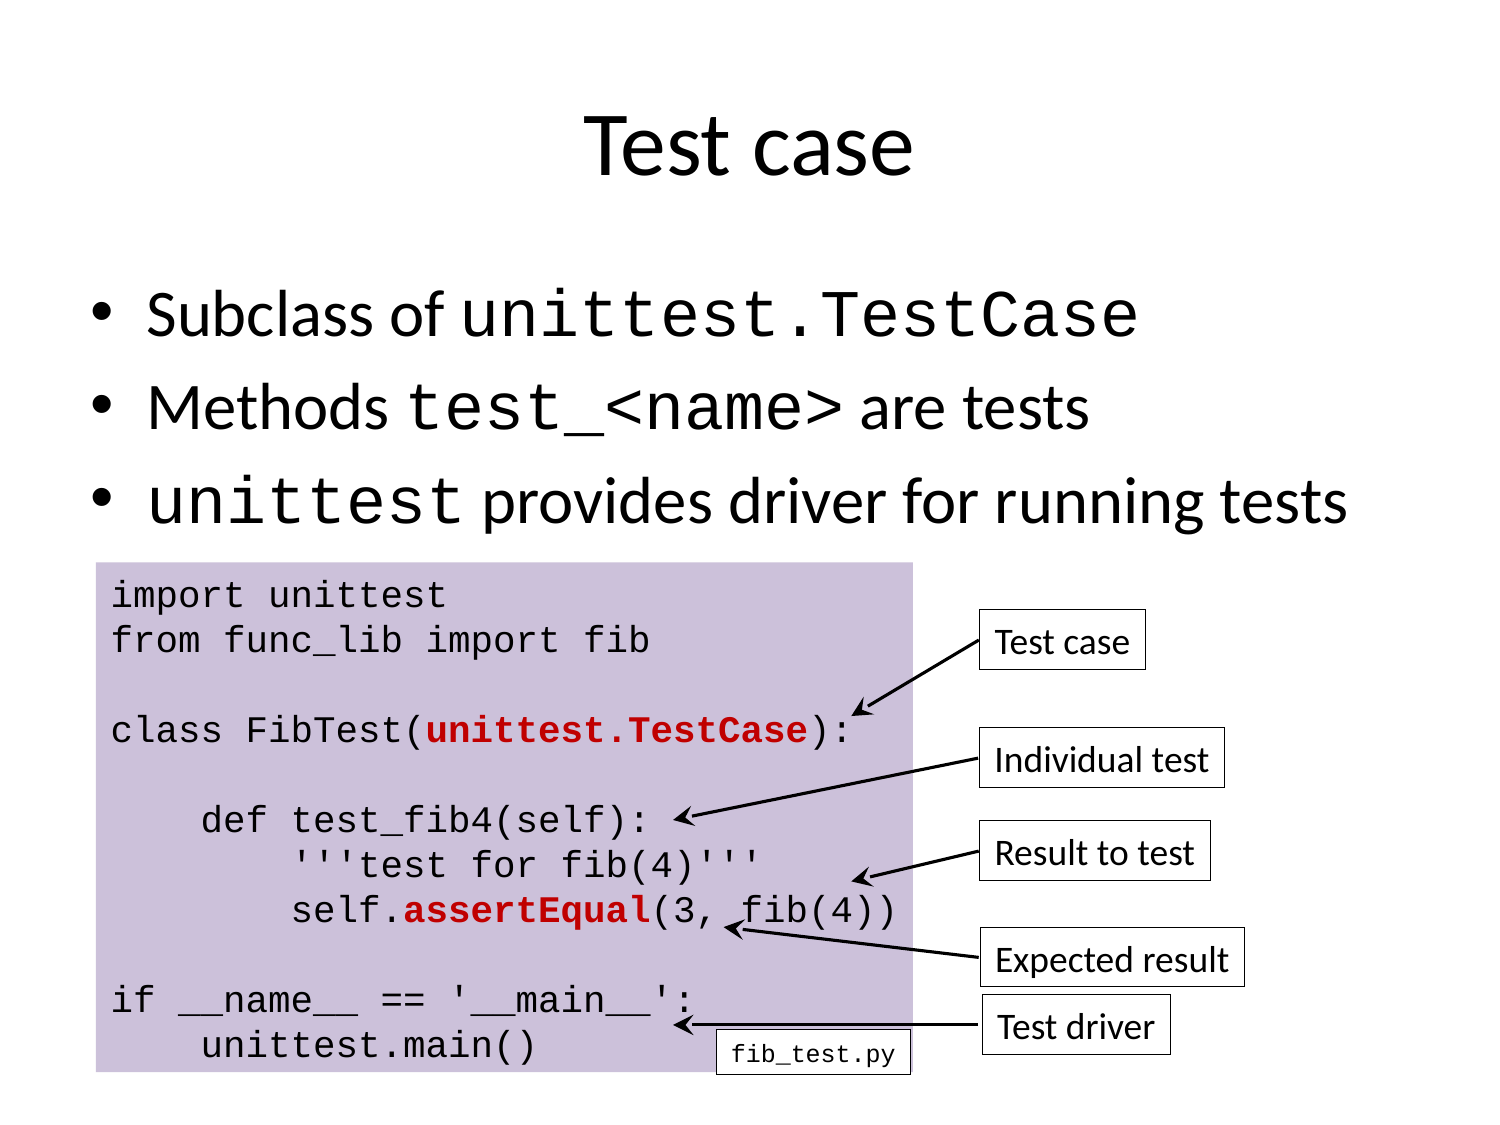

# Test case
Subclass of unittest.TestCase
Methods test_<name> are tests
unittest provides driver for running tests
import unittest
from func_lib import fib

class FibTest(unittest.TestCase):

    def test_fib4(self):
        '''test for fib(4)'''
        self.assertEqual(3, fib(4))

if __name__ == '__main__':
    unittest.main()
fib_test.py
Test case
Individual test
Result to test
Expected result
Test driver